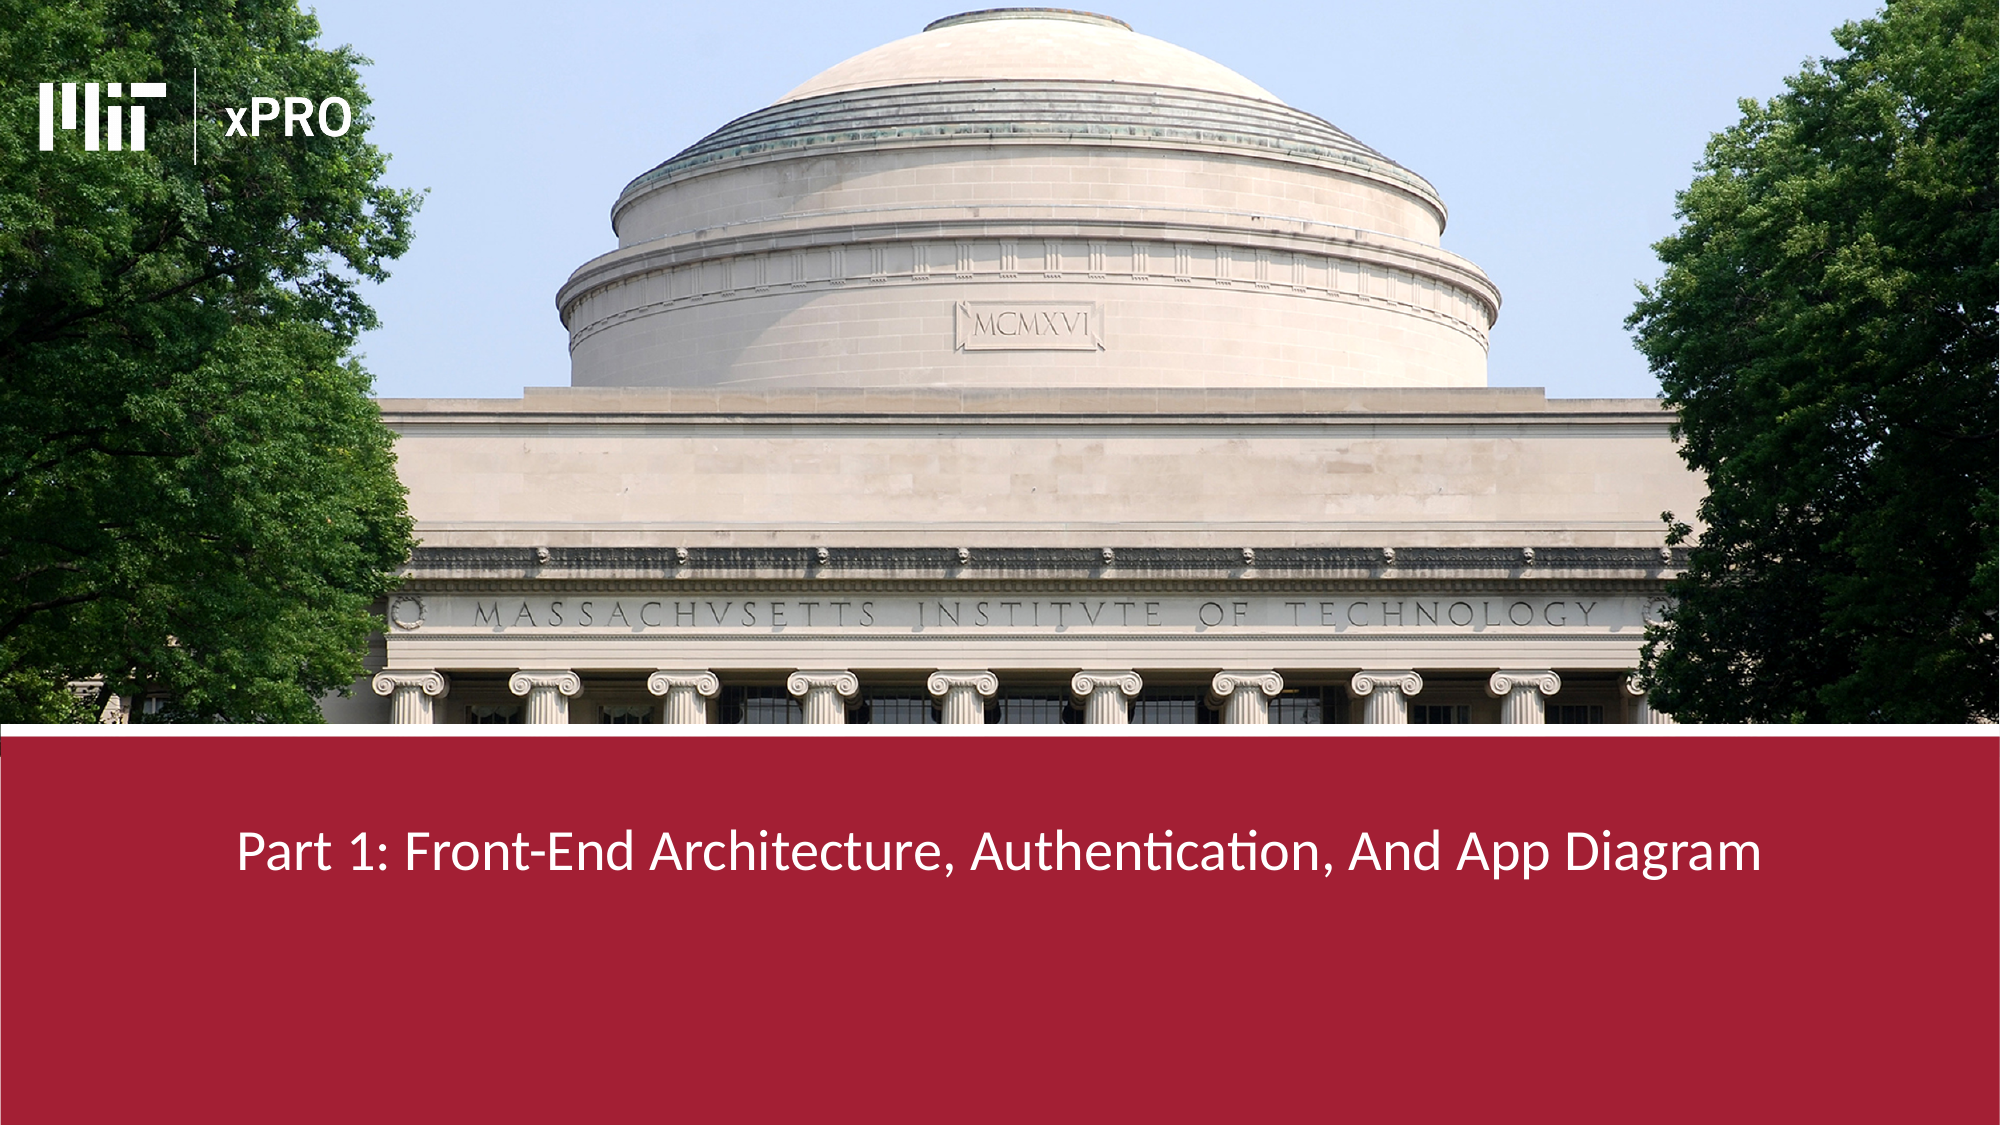

Part 1: Front-End Architecture, Authentication, And App Diagram